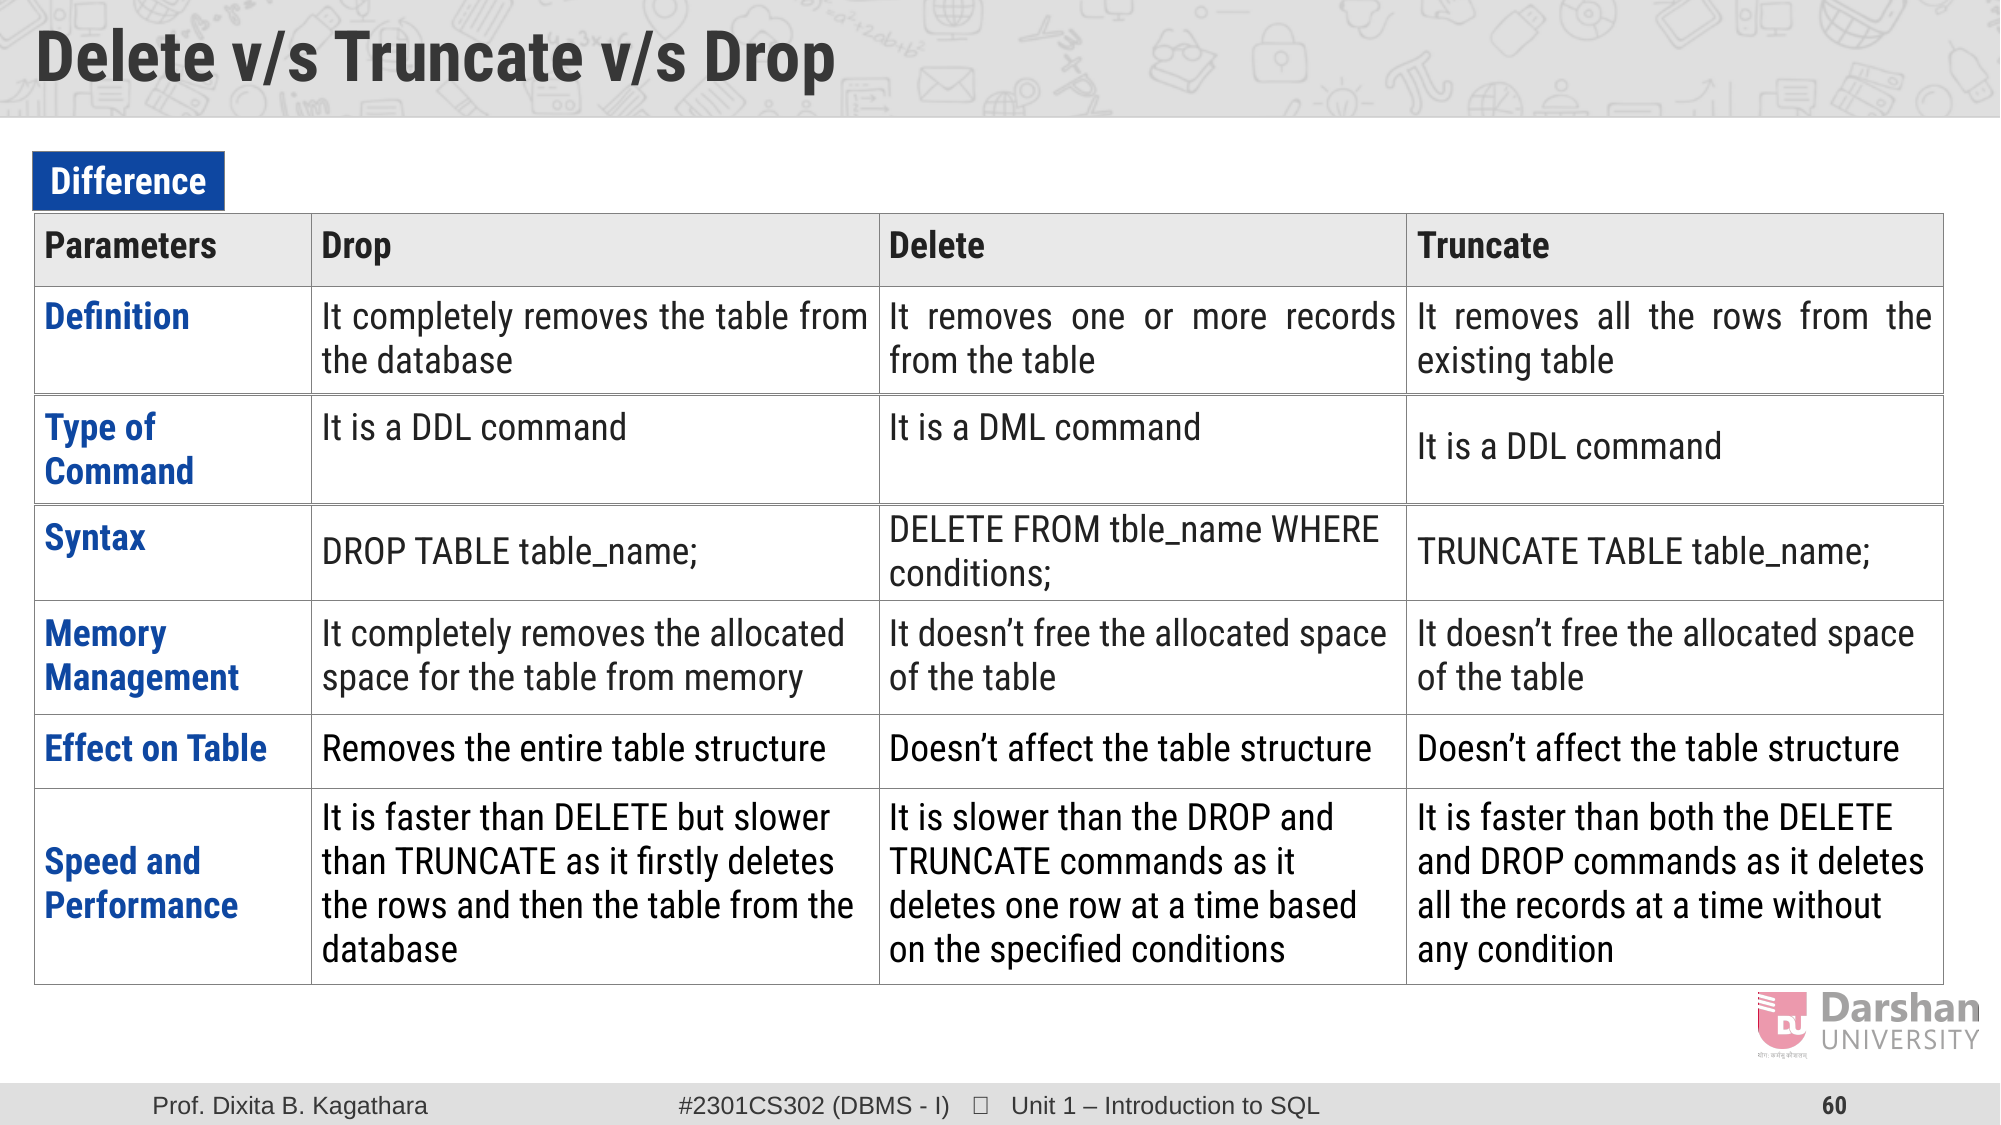

# Delete v/s Truncate v/s Drop

| Difference |
| --- |
| Parameters | Drop | Delete | Truncate |
| --- | --- | --- | --- |
| Definition | It completely removes the table from the database | It removes one or more records from the table | It removes all the rows from the existing table |
| --- | --- | --- | --- |
| Type of Command | It is a DDL command | It is a DML command | It is a DDL command |
| --- | --- | --- | --- |
| Syntax | DROP TABLE table\_name; | DELETE FROM tble\_name WHERE conditions; | TRUNCATE TABLE table\_name; |
| --- | --- | --- | --- |
| Memory Management | It completely removes the allocated space for the table from memory | It doesn’t free the allocated space of the table | It doesn’t free the allocated space of the table |
| --- | --- | --- | --- |
| Effect on Table | Removes the entire table structure | Doesn’t affect the table structure | Doesn’t affect the table structure |
| --- | --- | --- | --- |
| Speed and Performance | It is faster than DELETE but slower than TRUNCATE as it firstly deletes the rows and then the table from the database | It is slower than the DROP and TRUNCATE commands as it deletes one row at a time based on the specified conditions | It is faster than both the DELETE and DROP commands as it deletes all the records at a time without any condition |
| --- | --- | --- | --- |